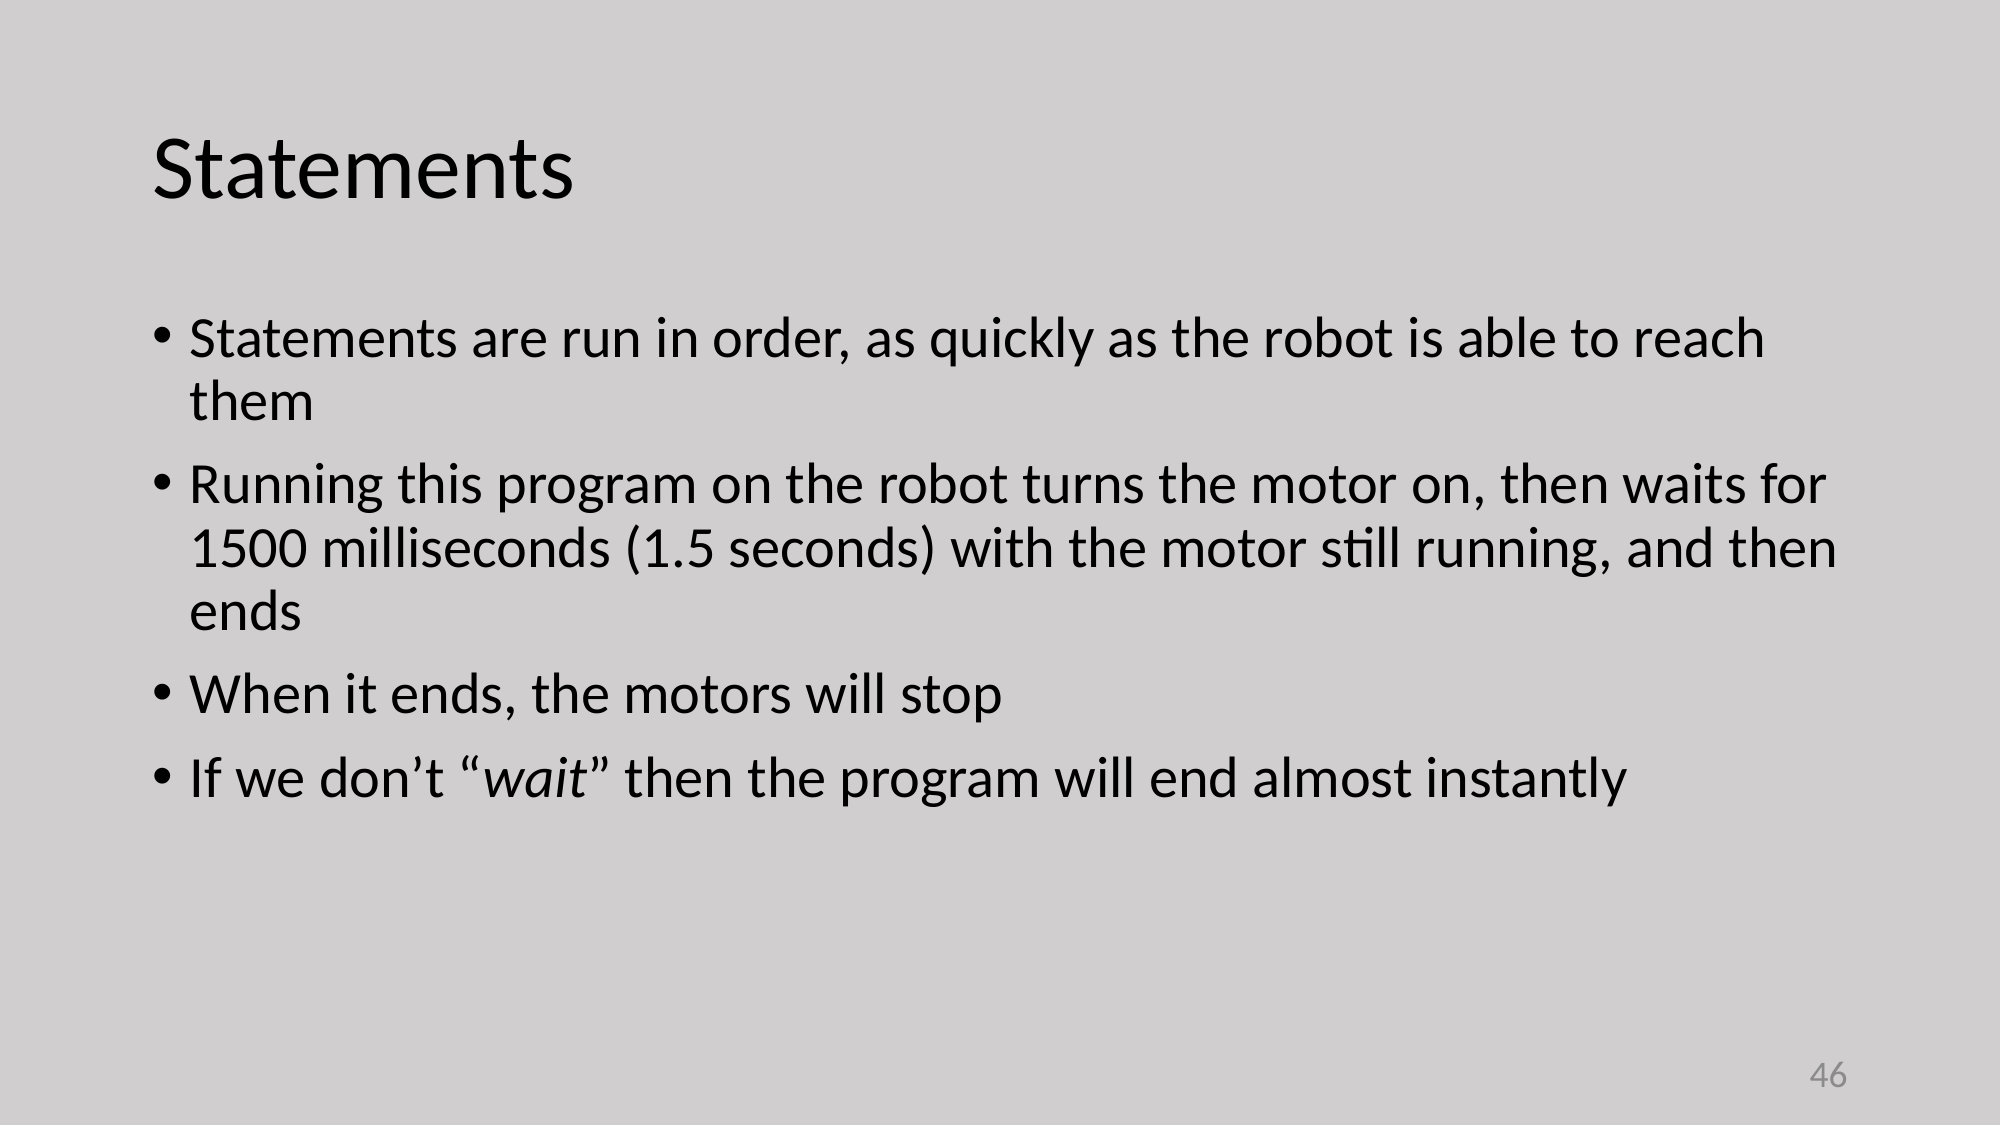

# Statements
Statements are run in order, as quickly as the robot is able to reach them
Running this program on the robot turns the motor on, then waits for 1500 milliseconds (1.5 seconds) with the motor still running, and then ends
When it ends, the motors will stop
If we don’t “wait” then the program will end almost instantly
46